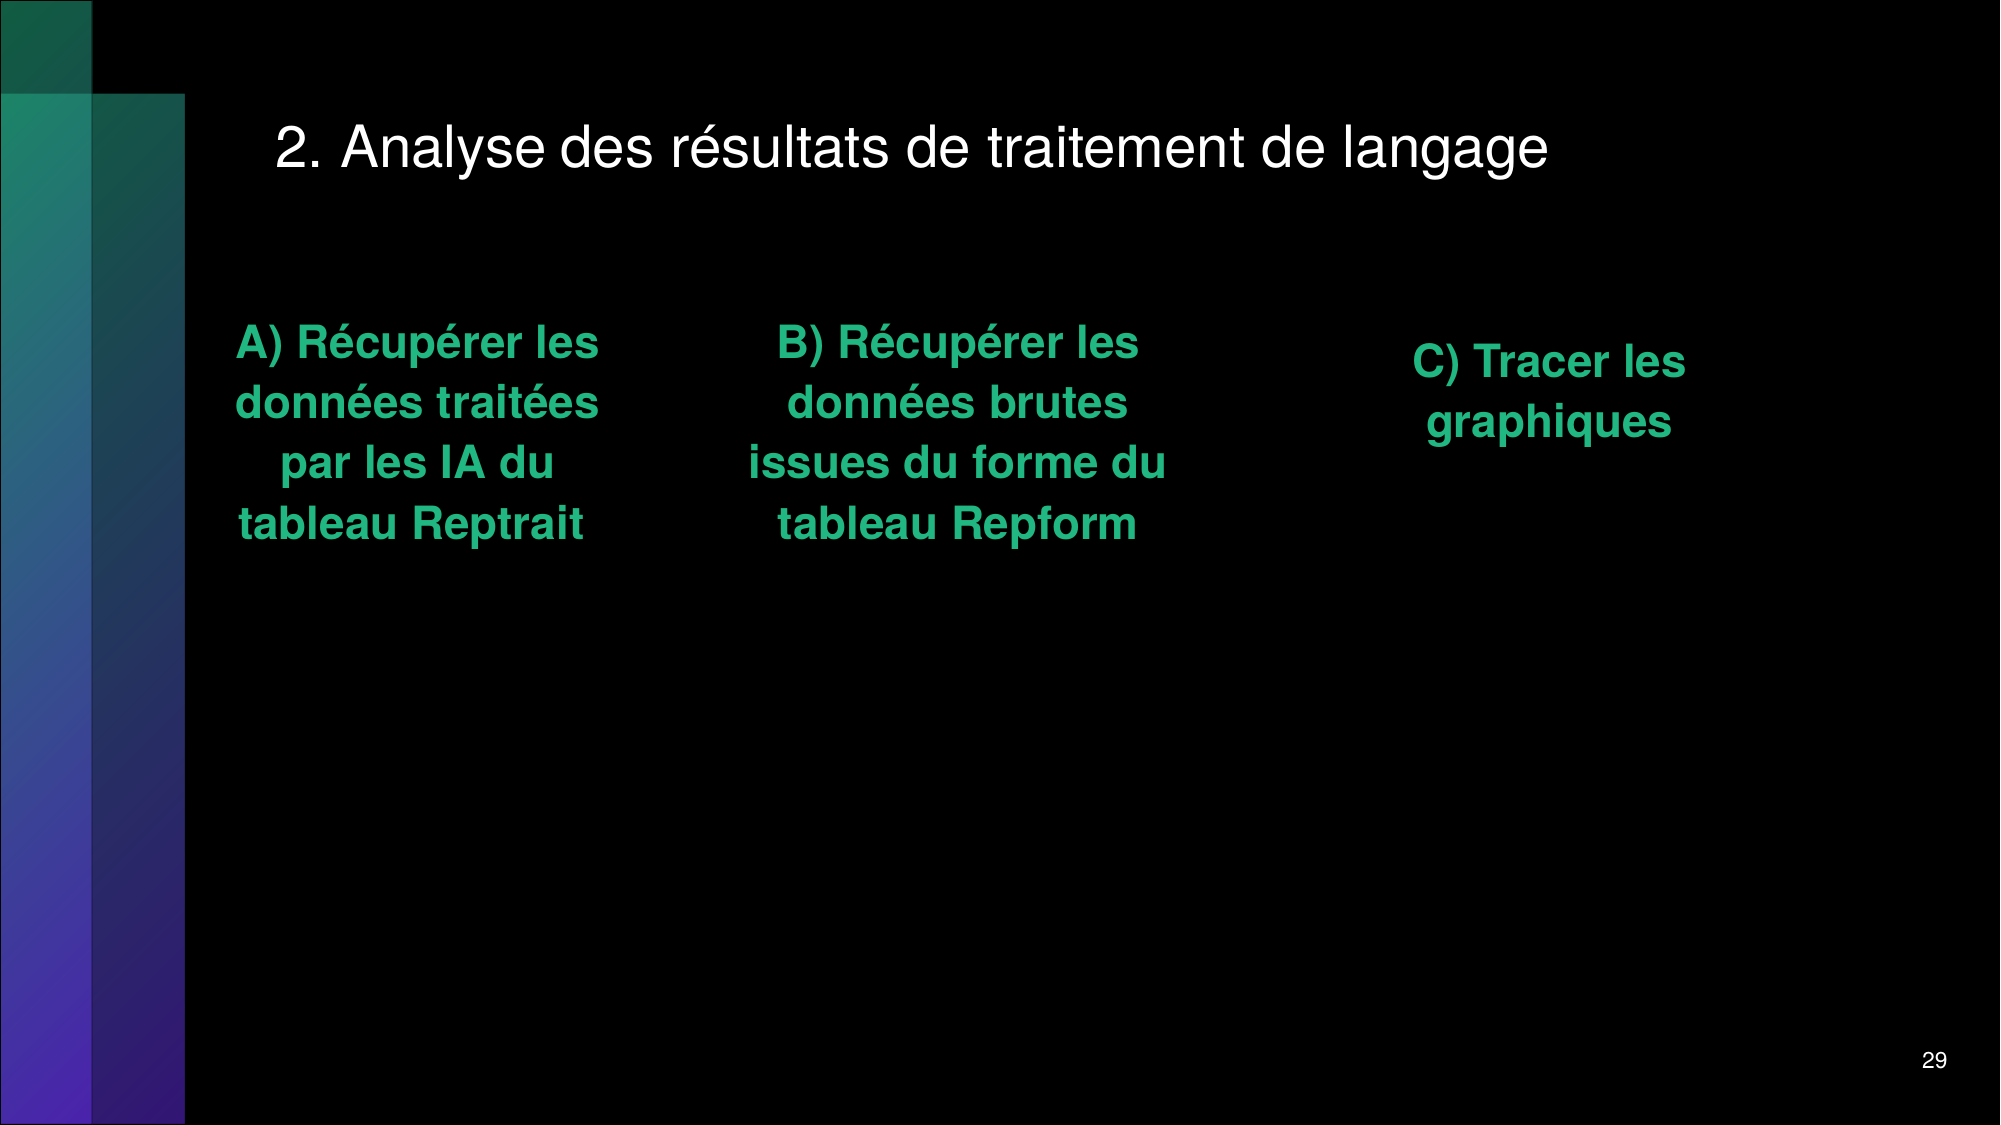

2. Analyse des résultats de traitement de langage
A) Récupérer les données traitées par les IA du tableau Reptrait
B) Récupérer les données brutes issues du forme du tableau Repform
C) Tracer les graphiques
29